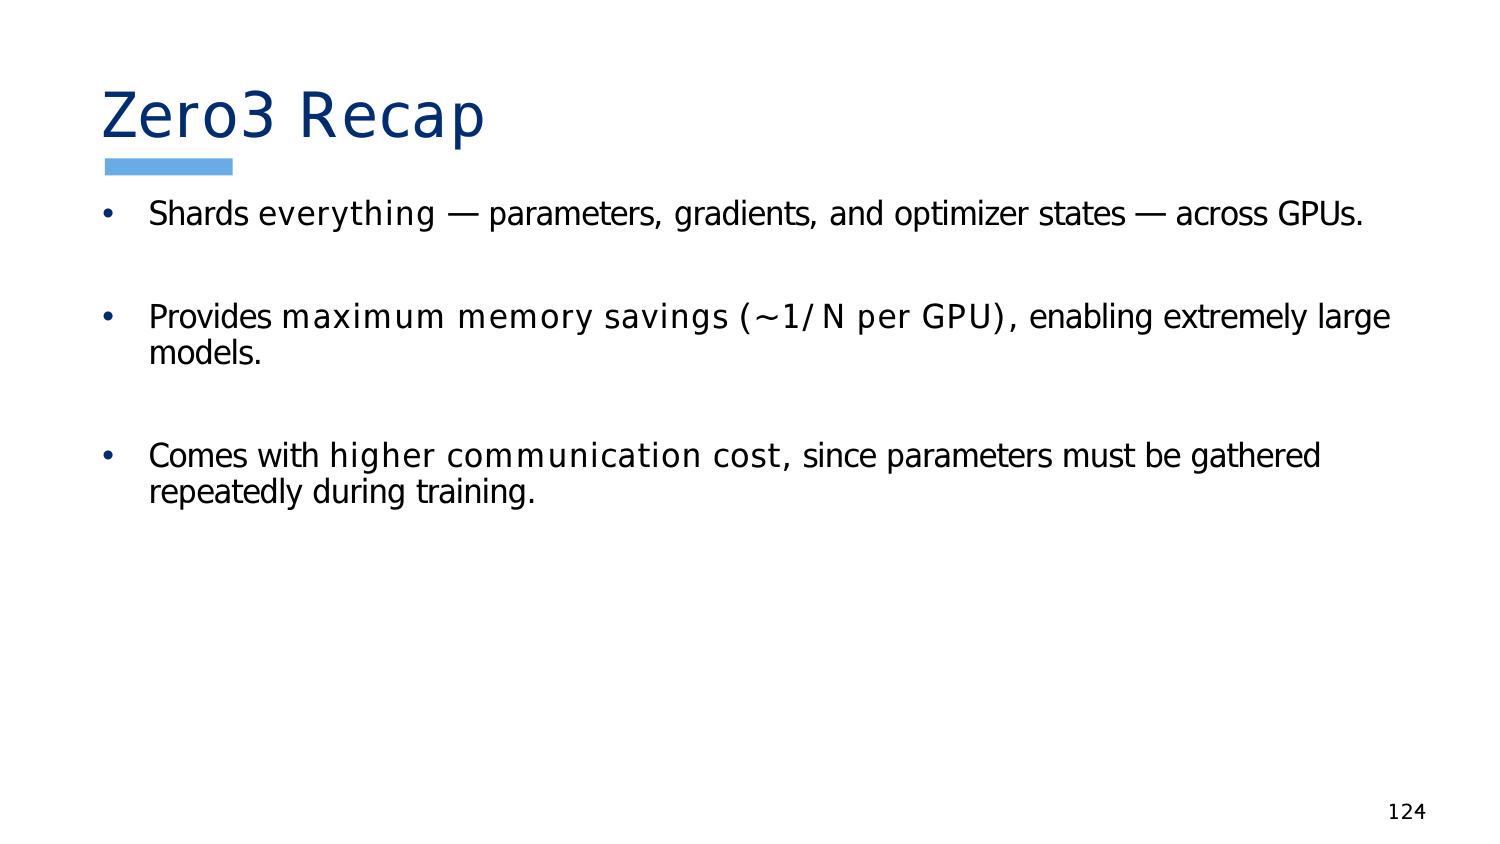

# Zero3 Recap
Shards everything — parameters, gradients, and optimizer states — across GPUs.

Provides maximum memory savings (~1/N per GPU), enabling extremely large models.

Comes with higher communication cost, since parameters must be gathered repeatedly during training.